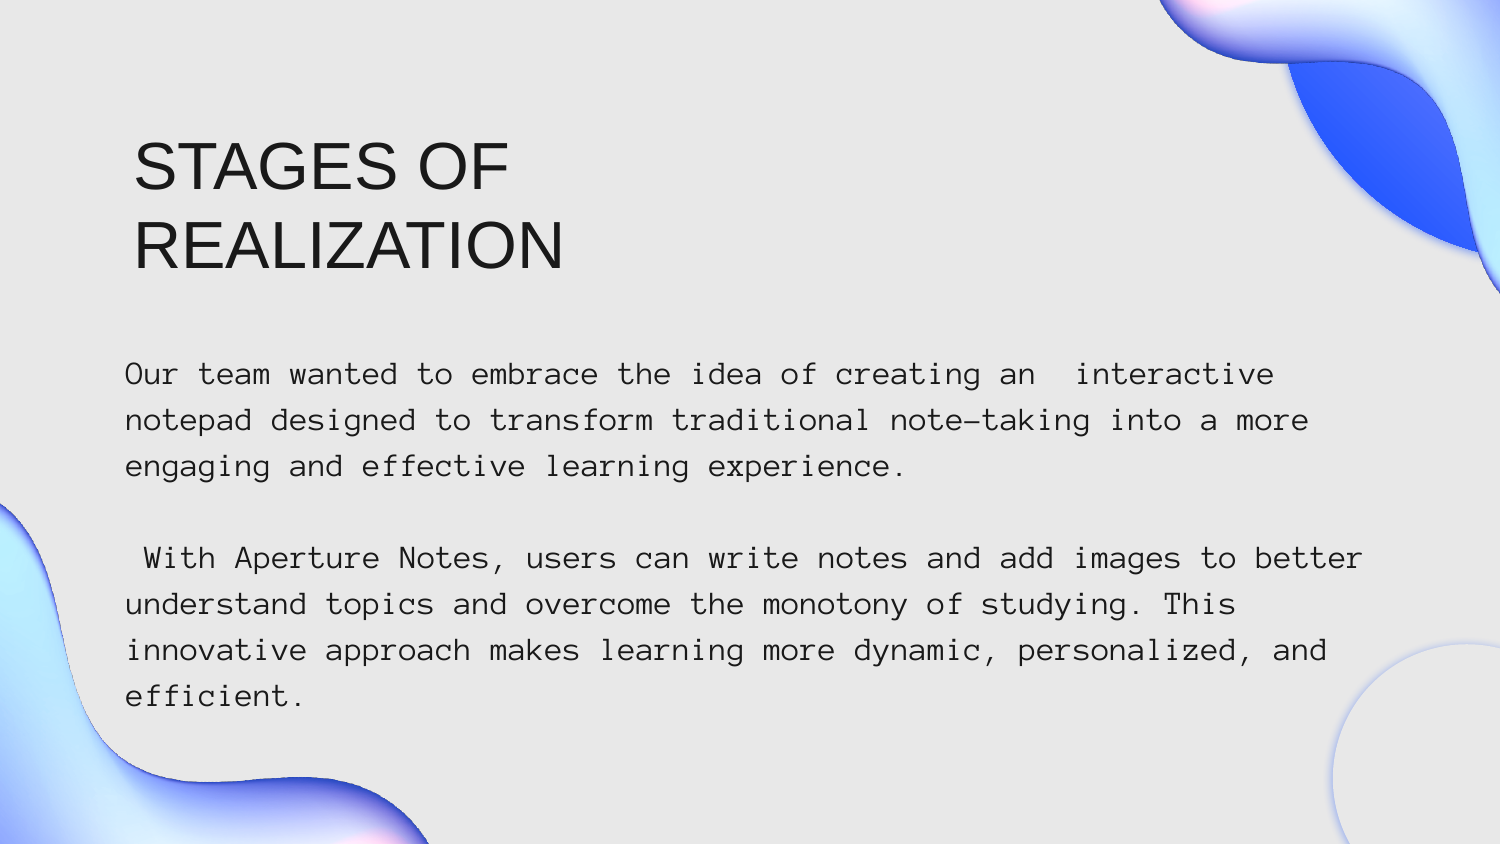

# STAGES OF REALIZATION
Our team wanted to embrace the idea of creating an  interactive notepad designed to transform traditional note-taking into a more engaging and effective learning experience.

 With Aperture Notes, users can write notes and add images to better understand topics and overcome the monotony of studying. This innovative approach makes learning more dynamic, personalized, and efficient.